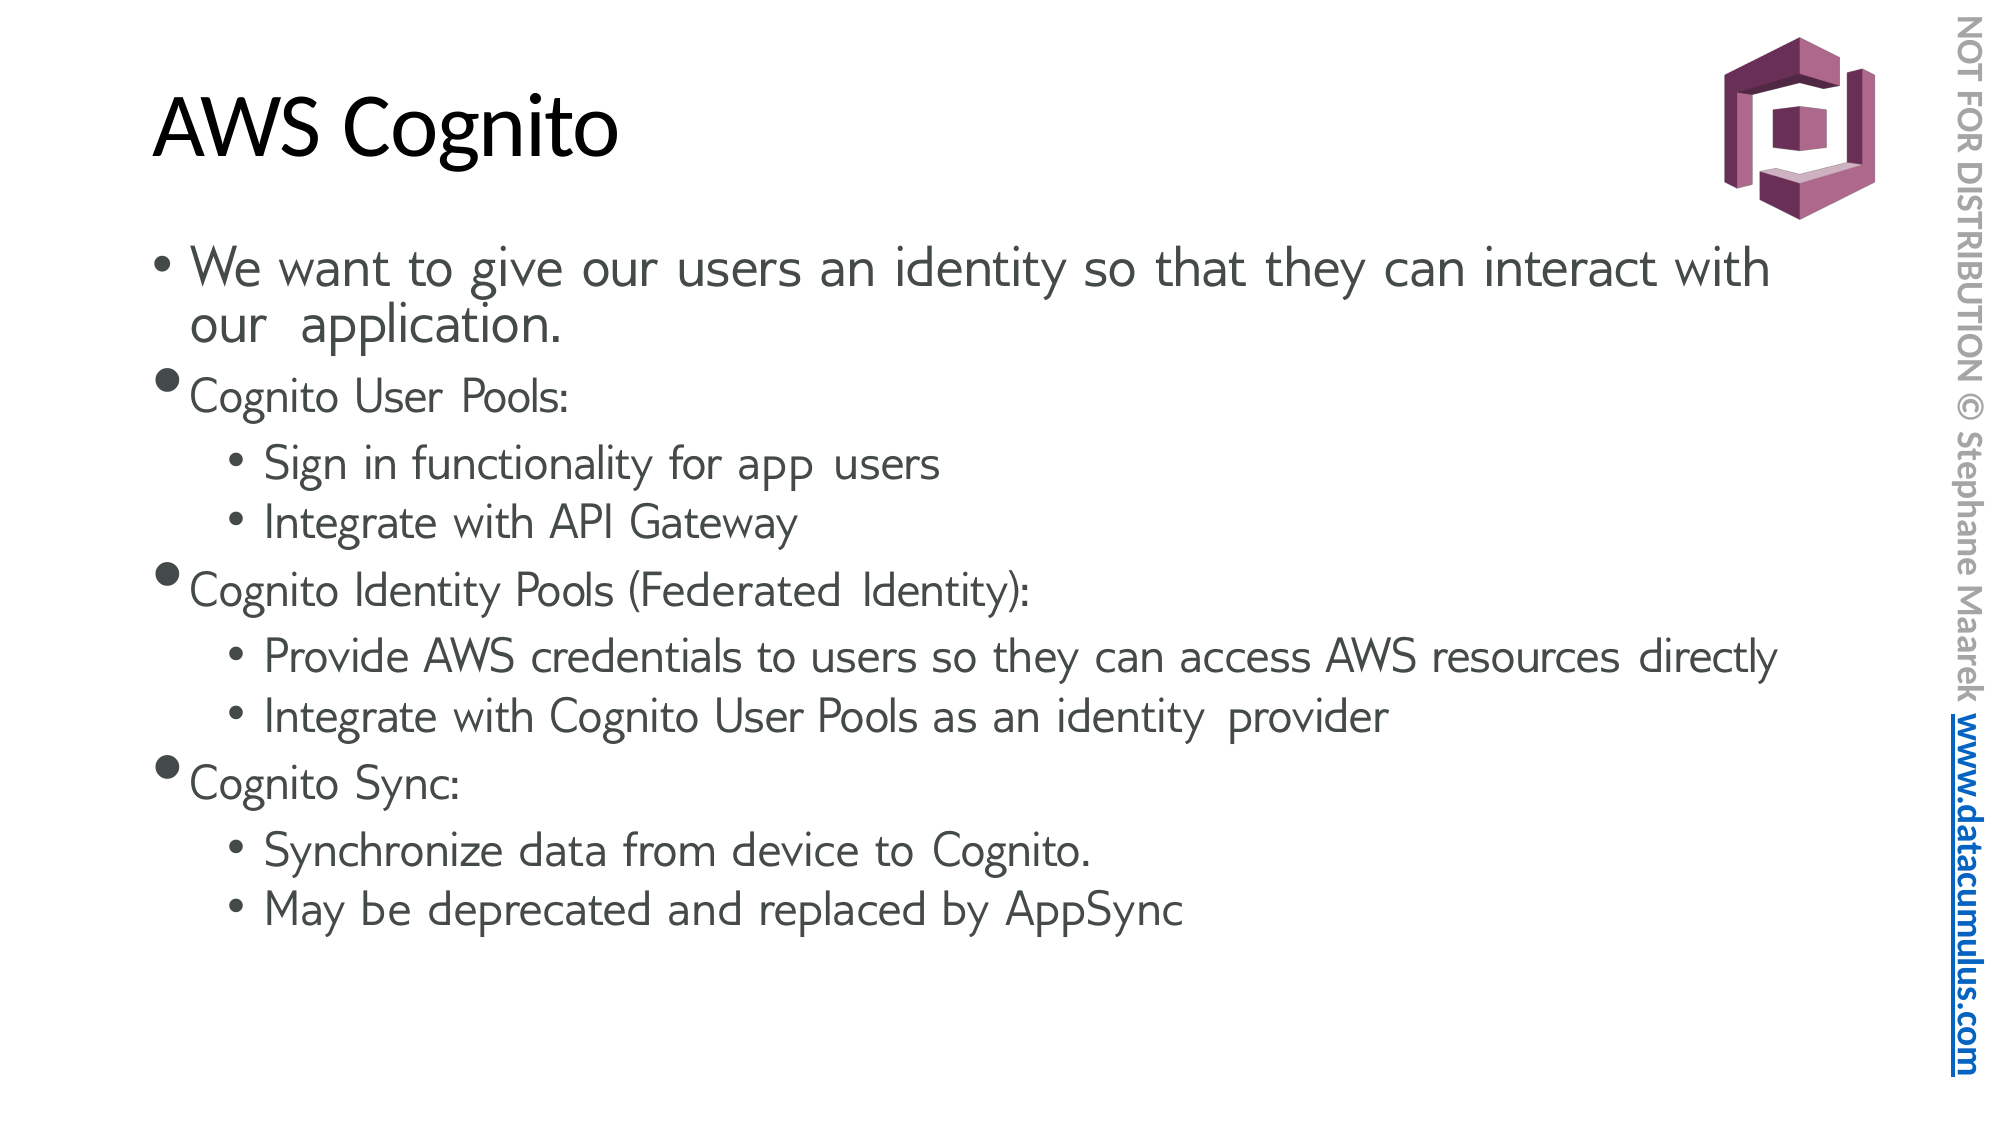

NOT FOR DISTRIBUTION © Stephane Maarek www.datacumulus.com

# AWS Cognito
We want to give our users an identity so that they can interact with our  application.
Cognito User Pools:
Sign in functionality for app users
Integrate with API Gateway
Cognito Identity Pools (Federated Identity):
Provide AWS credentials to users so they can access AWS resources directly
Integrate with Cognito User Pools as an identity provider
Cognito Sync:
Synchronize data from device to Cognito.
May be deprecated and replaced by AppSync
© Stephane Maarek